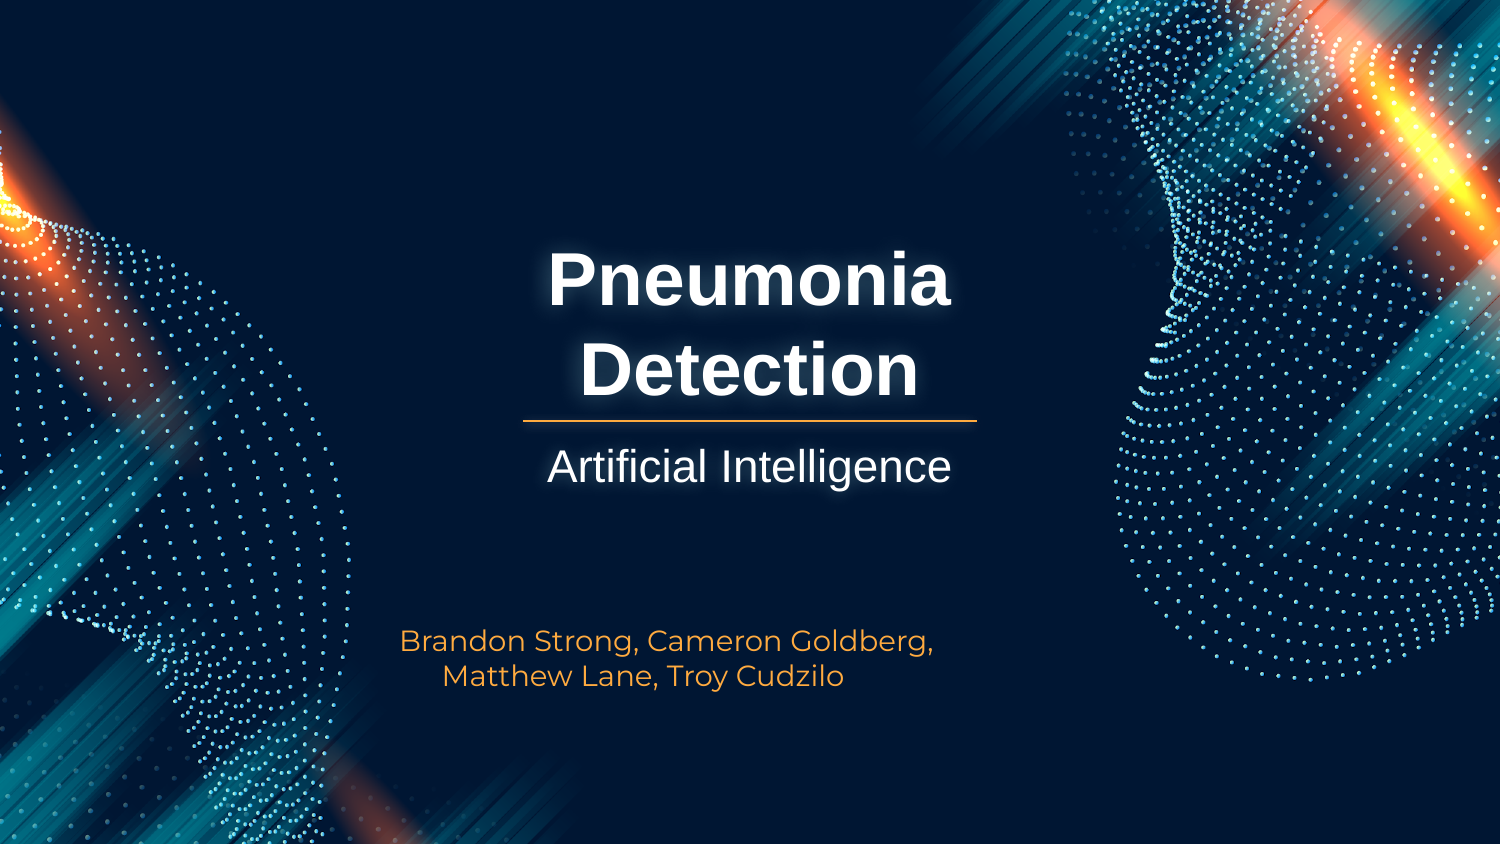

# Pneumonia Detection
Artificial Intelligence
Brandon Strong, Cameron Goldberg, Matthew Lane, Troy Cudzilo